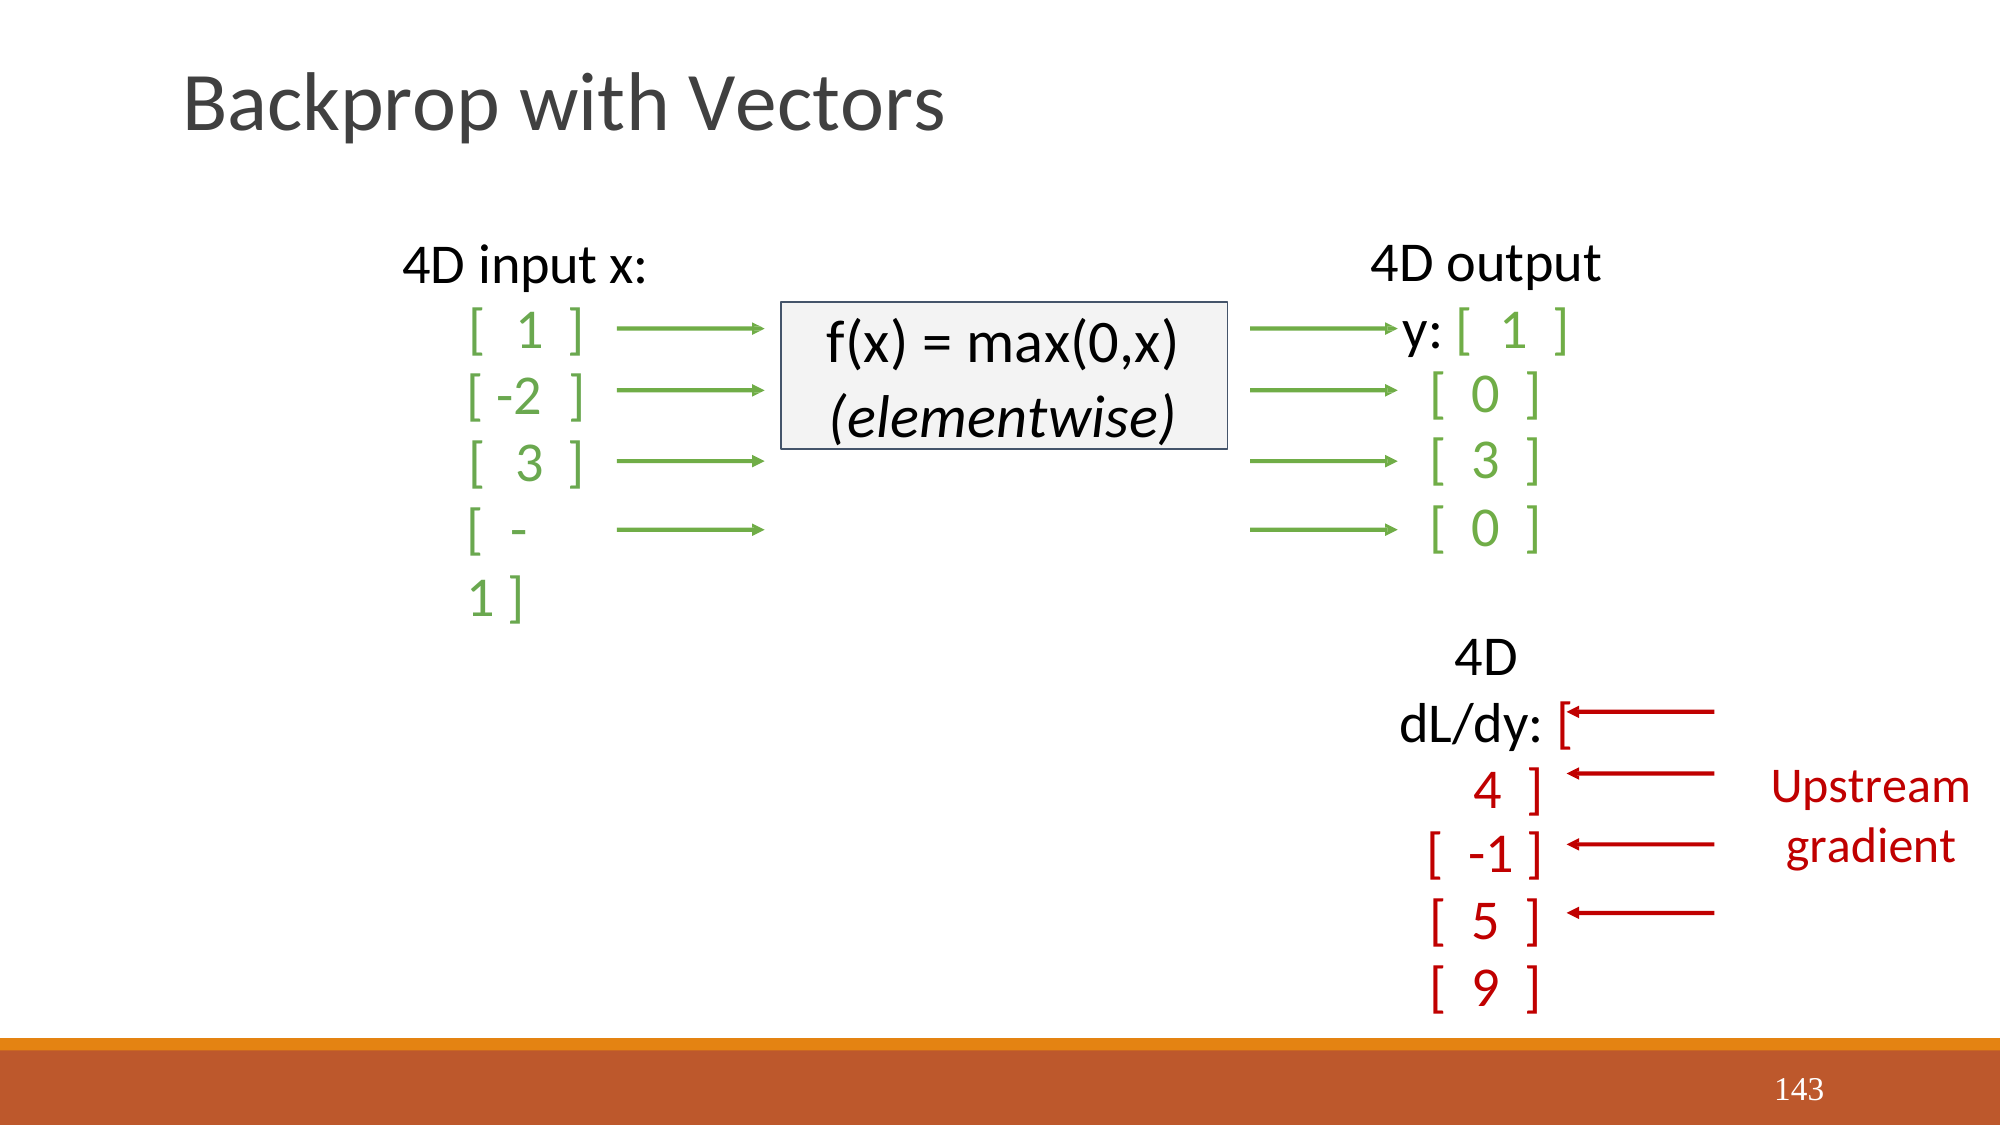

# Backprop with Vectors
4D output y: [	1	]
[	0	]
[	3	]
[	0	]
4D input x:
[	1	]
[ -2	]
[	3	]
[	-1 ]
f(x) = max(0,x)
(elementwise)

4D dL/dy: [	4	]
[	-1 ]
[	5	]
[	9	]

Upstream gradient

143
Justin Johnson
September 23, 2019
Lecture 6 -